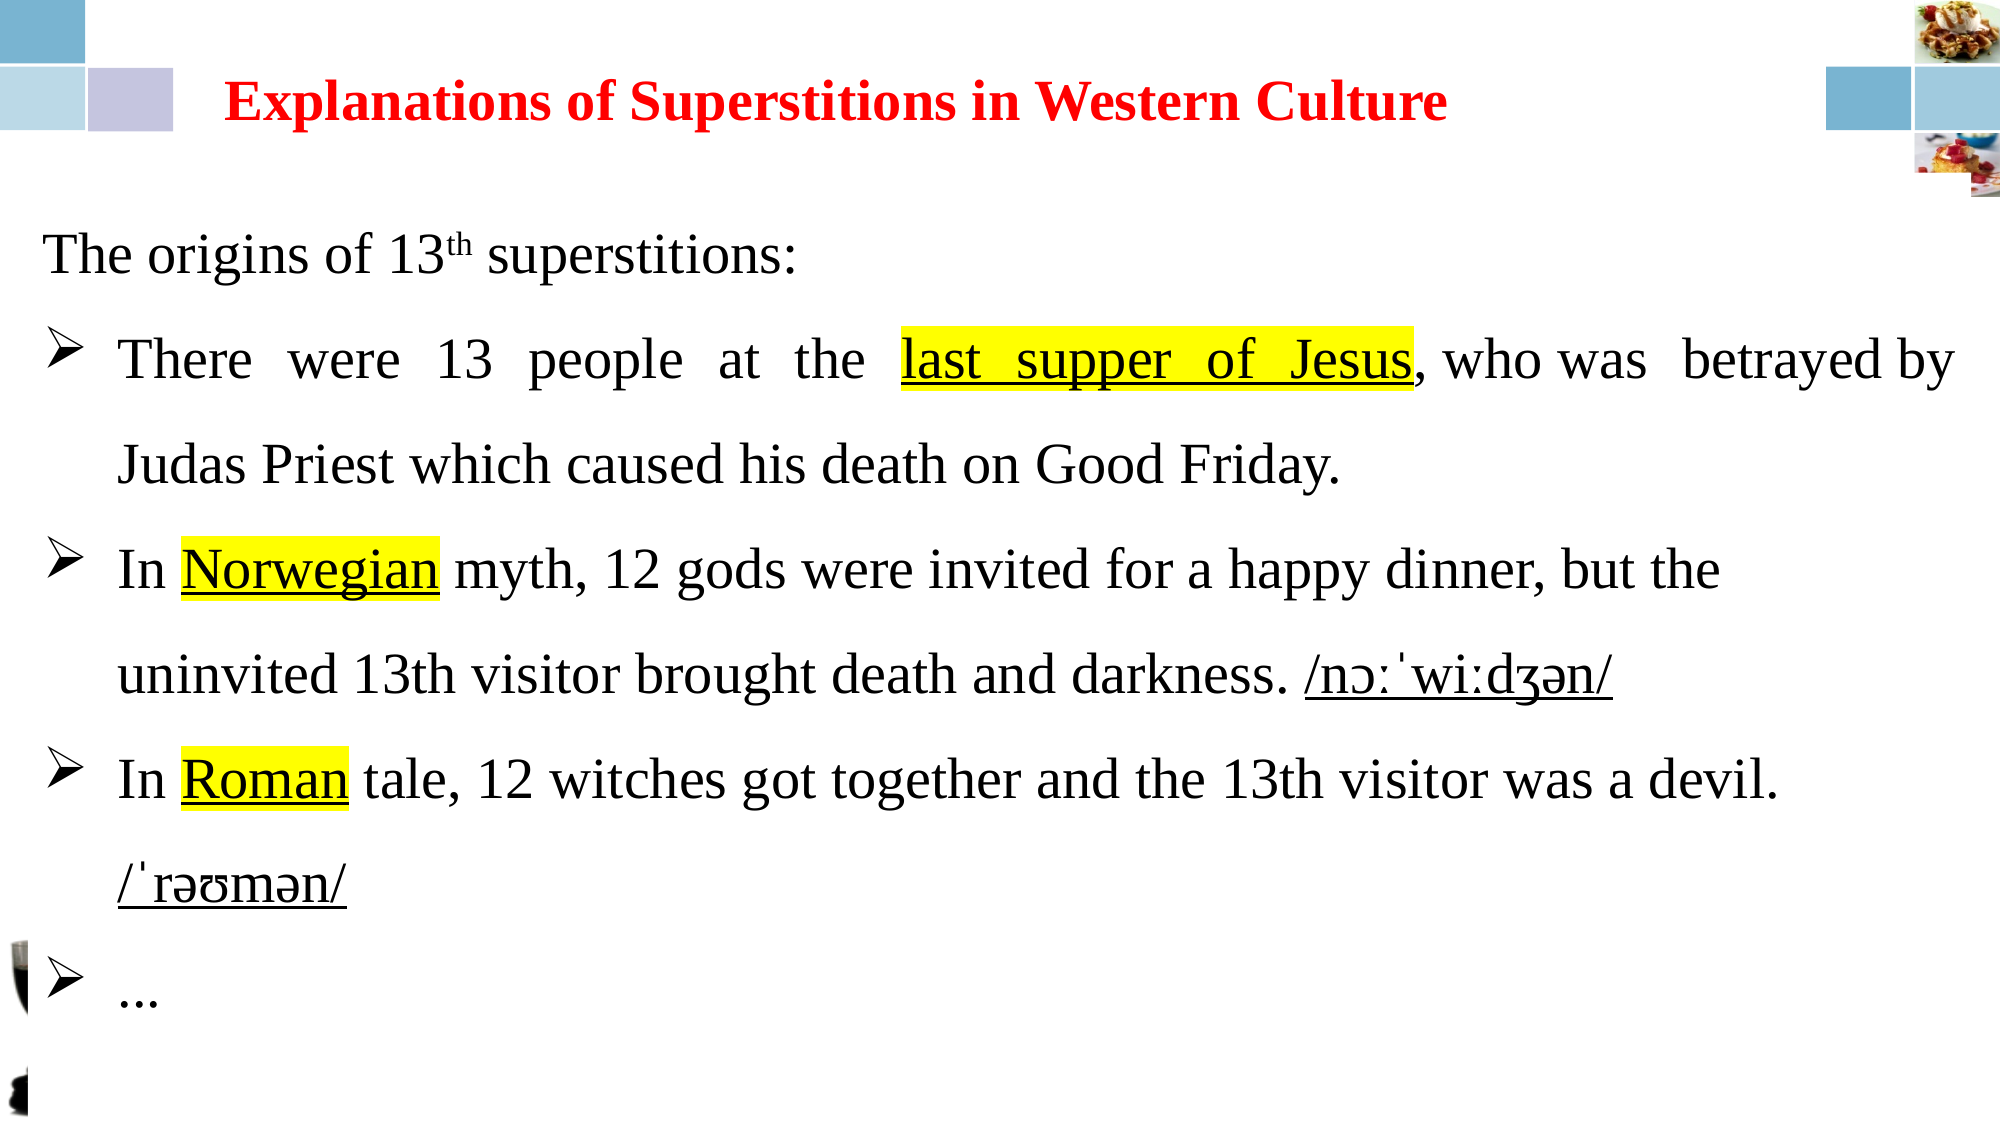

Explanations of Superstitions in Western Culture
The origins of 13th superstitions:
There were 13 people at the last supper of Jesus, who was betrayed by Judas Priest which caused his death on Good Friday.
In Norwegian myth, 12 gods were invited for a happy dinner, but the  uninvited 13th visitor brought death and darkness. /nɔːˈwiːdʒən/
In Roman tale, 12 witches got together and the 13th visitor was a devil. /ˈrəʊmən/
...